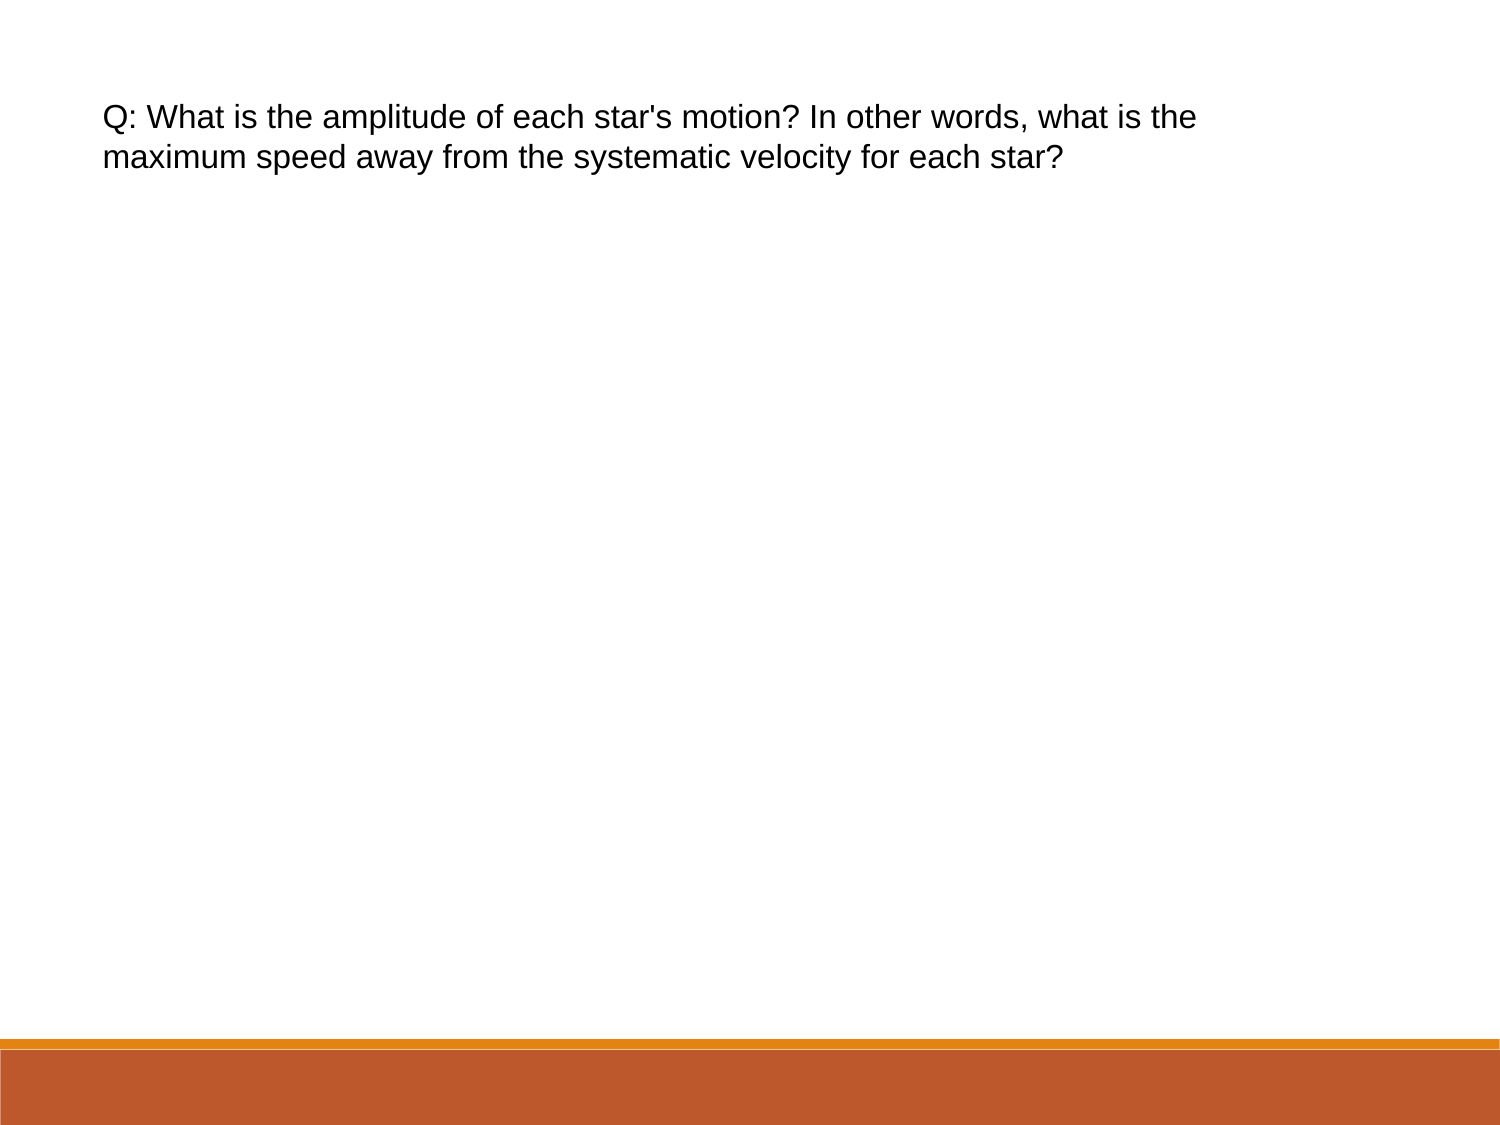

Q: What is the amplitude of each star's motion? In other words, what is the maximum speed away from the systematic velocity for each star?